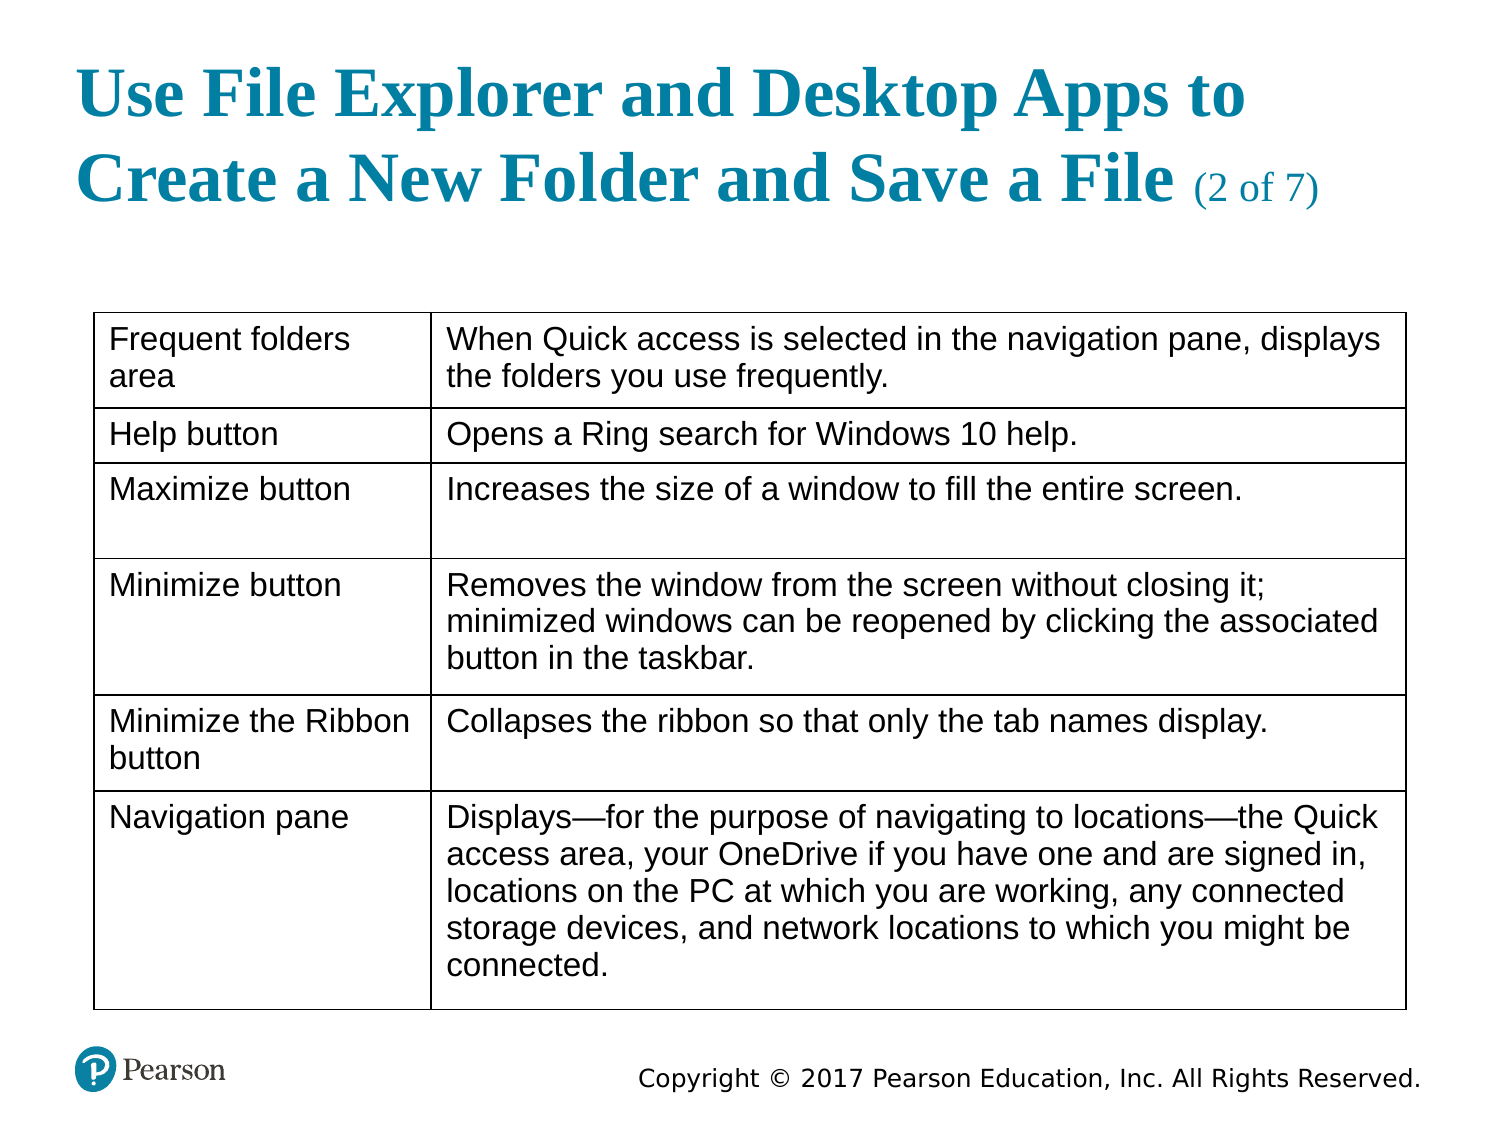

# Use File Explorer and Desktop Apps to Create a New Folder and Save a File (2 of 7)
| Frequent folders area | When Quick access is selected in the navigation pane, displays the folders you use frequently. |
| --- | --- |
| Help button | Opens a Ring search for Windows 10 help. |
| Maximize button | Increases the size of a window to fill the entire screen. |
| Minimize button | Removes the window from the screen without closing it; minimized windows can be reopened by clicking the associated button in the taskbar. |
| Minimize the Ribbon button | Collapses the ribbon so that only the tab names display. |
| Navigation pane | Displays—for the purpose of navigating to locations—the Quick access area, your OneDrive if you have one and are signed in, locations on the PC at which you are working, any connected storage devices, and network locations to which you might be connected. |